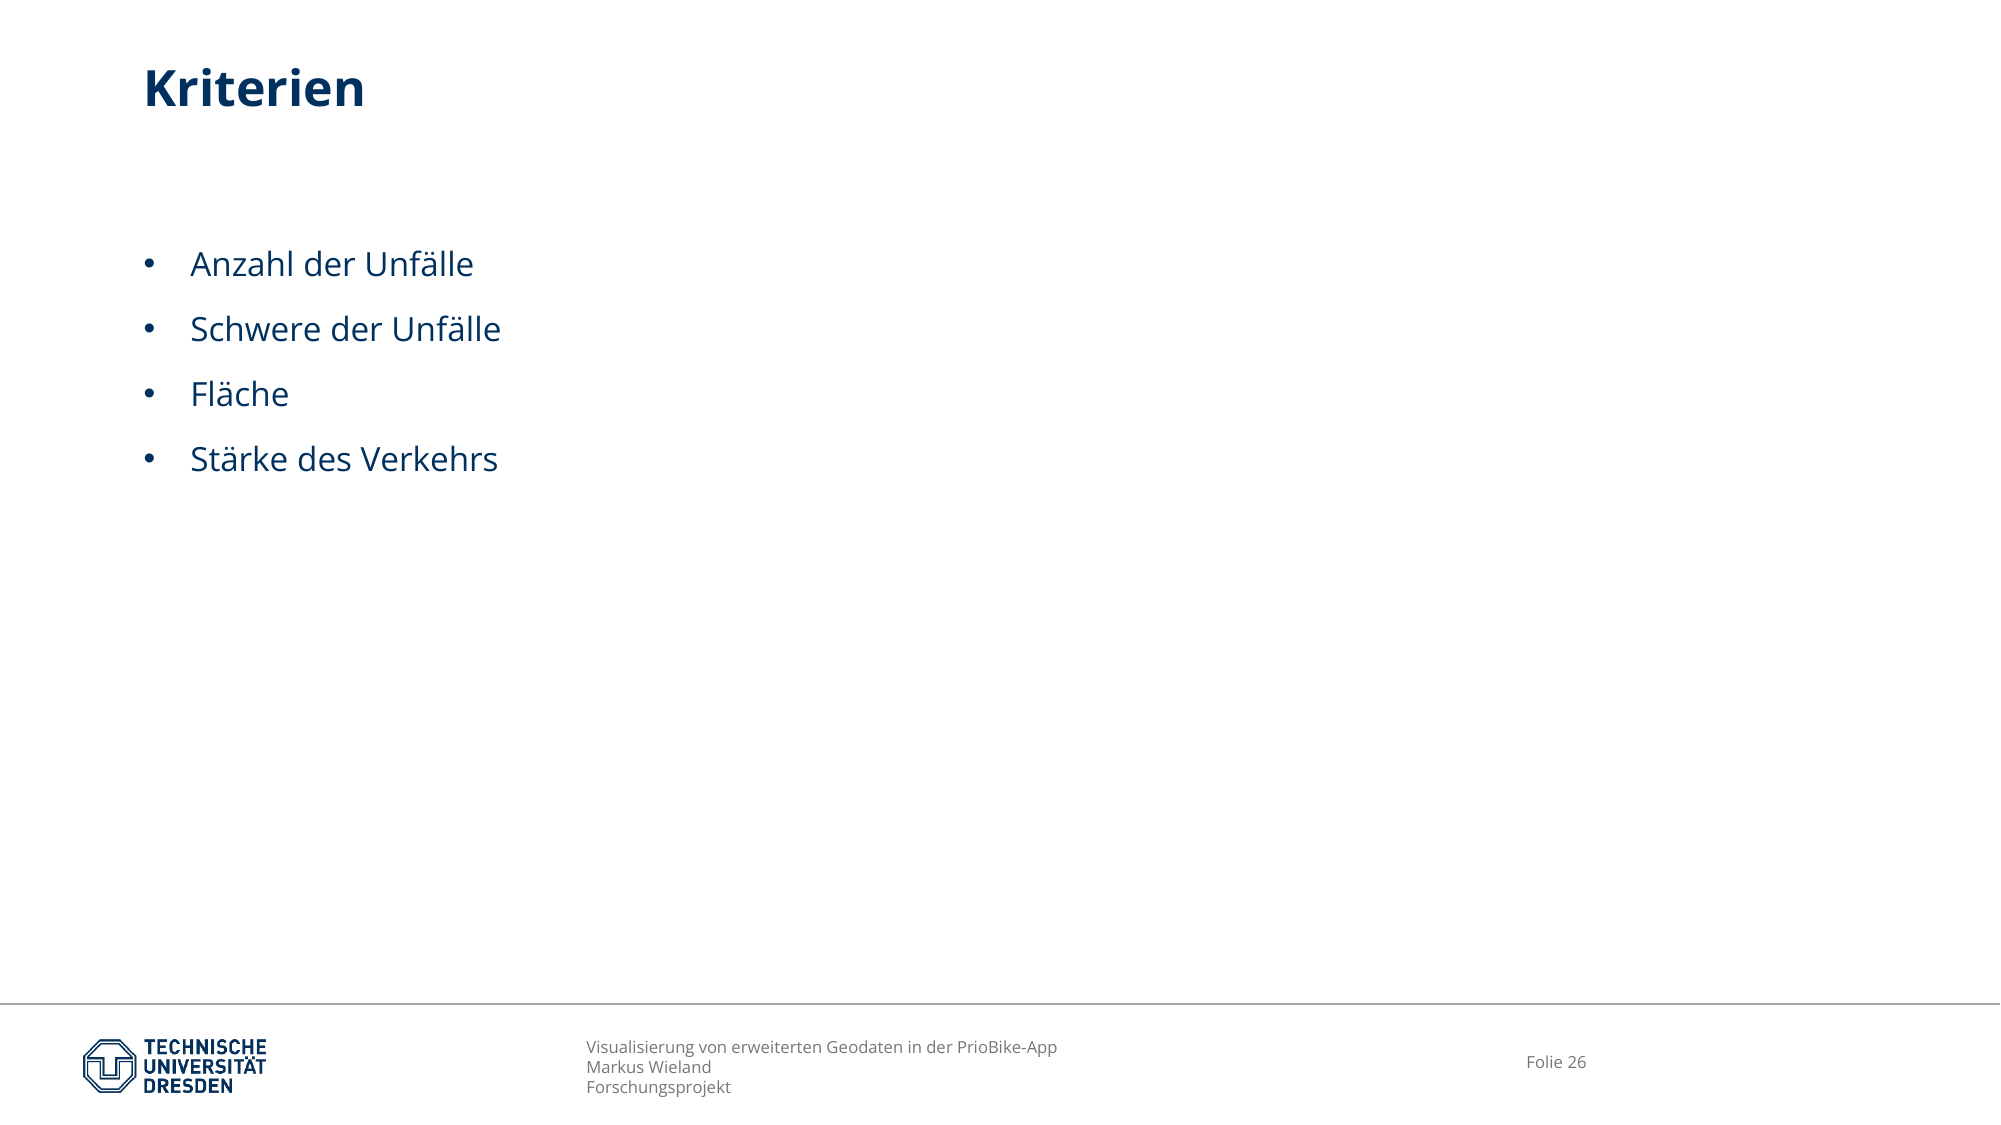

# Kriterien
Anzahl der Unfälle
Schwere der Unfälle
Fläche
Stärke des Verkehrs